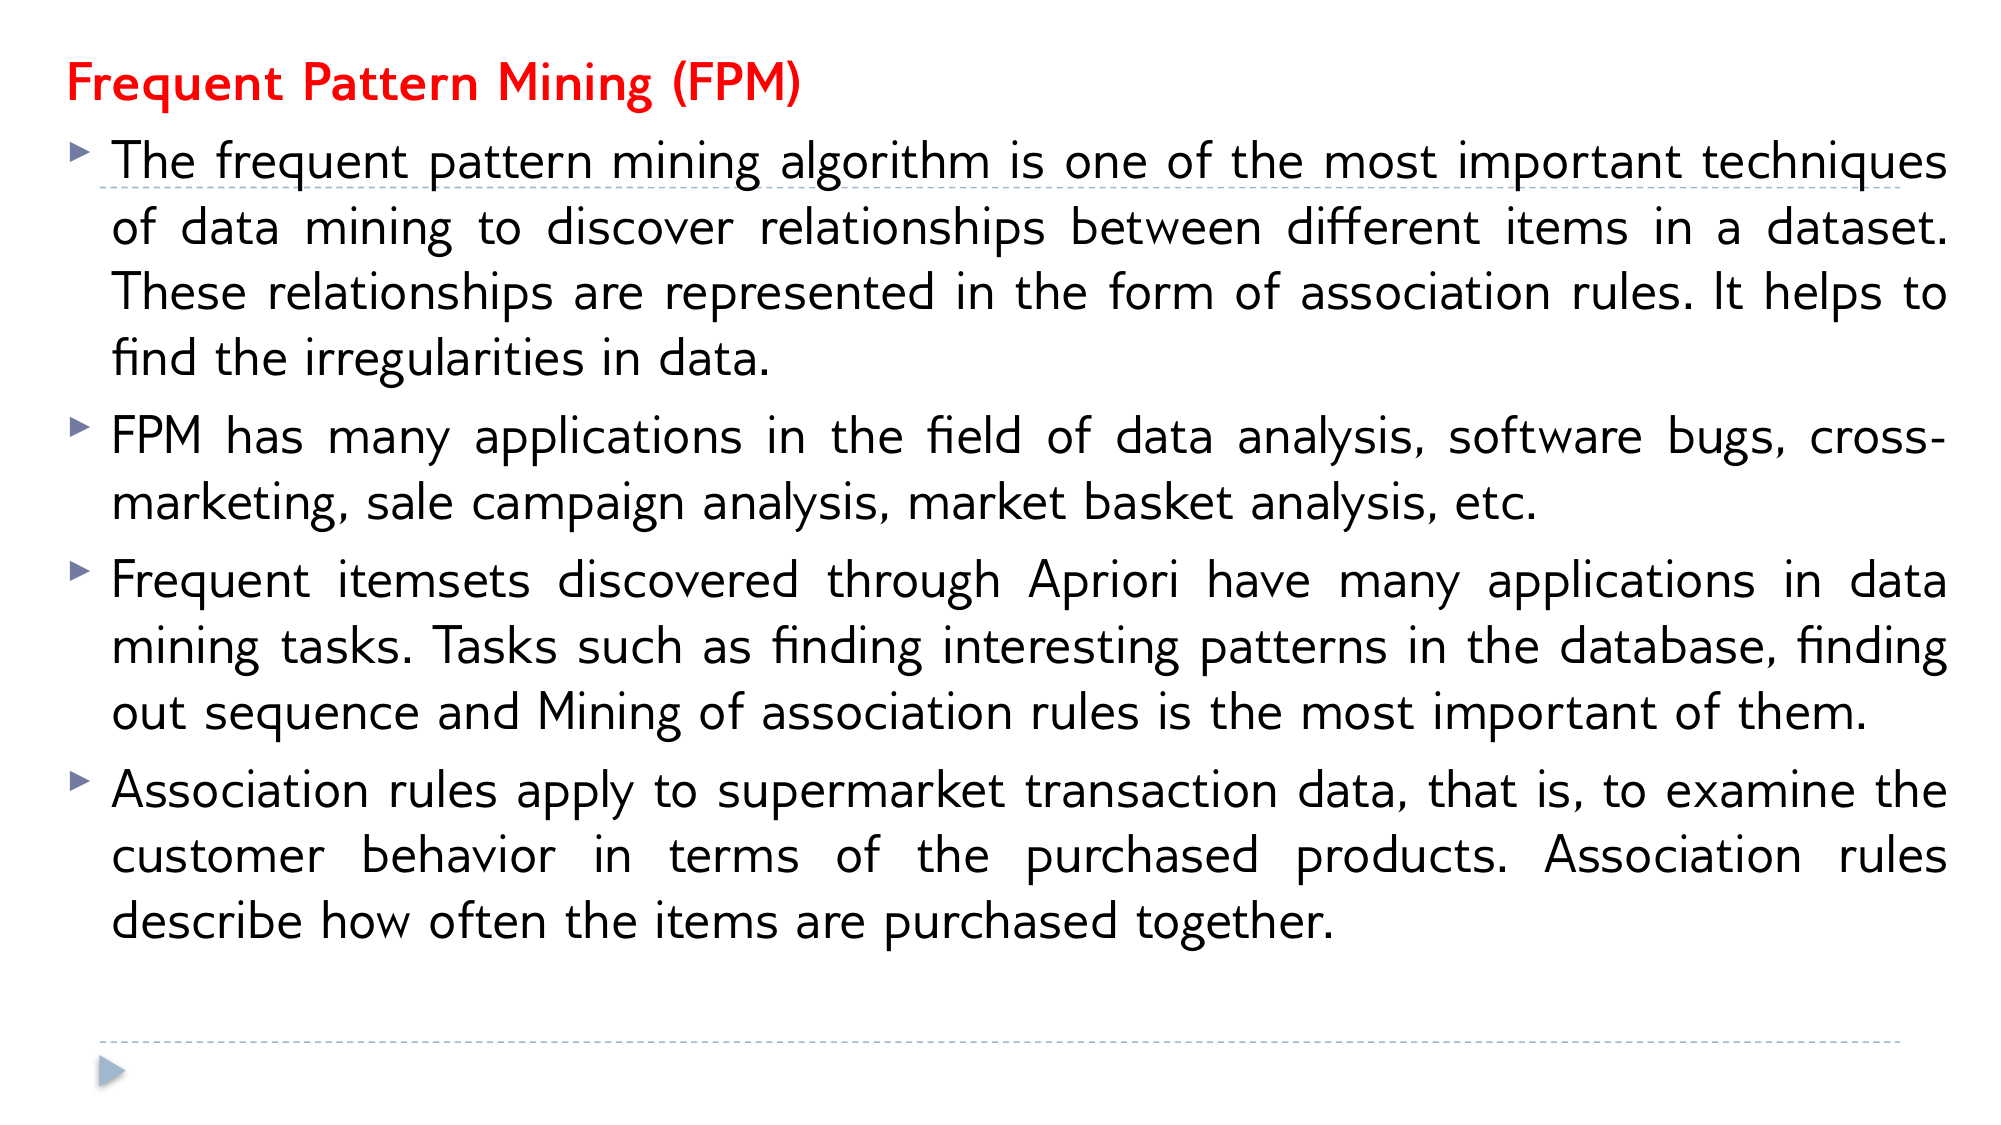

Frequent Pattern Mining (FPM)
The frequent pattern mining algorithm is one of the most important techniques of data mining to discover relationships between different items in a dataset. These relationships are represented in the form of association rules. It helps to find the irregularities in data.
FPM has many applications in the field of data analysis, software bugs, cross-marketing, sale campaign analysis, market basket analysis, etc.
Frequent itemsets discovered through Apriori have many applications in data mining tasks. Tasks such as finding interesting patterns in the database, finding out sequence and Mining of association rules is the most important of them.
Association rules apply to supermarket transaction data, that is, to examine the customer behavior in terms of the purchased products. Association rules describe how often the items are purchased together.